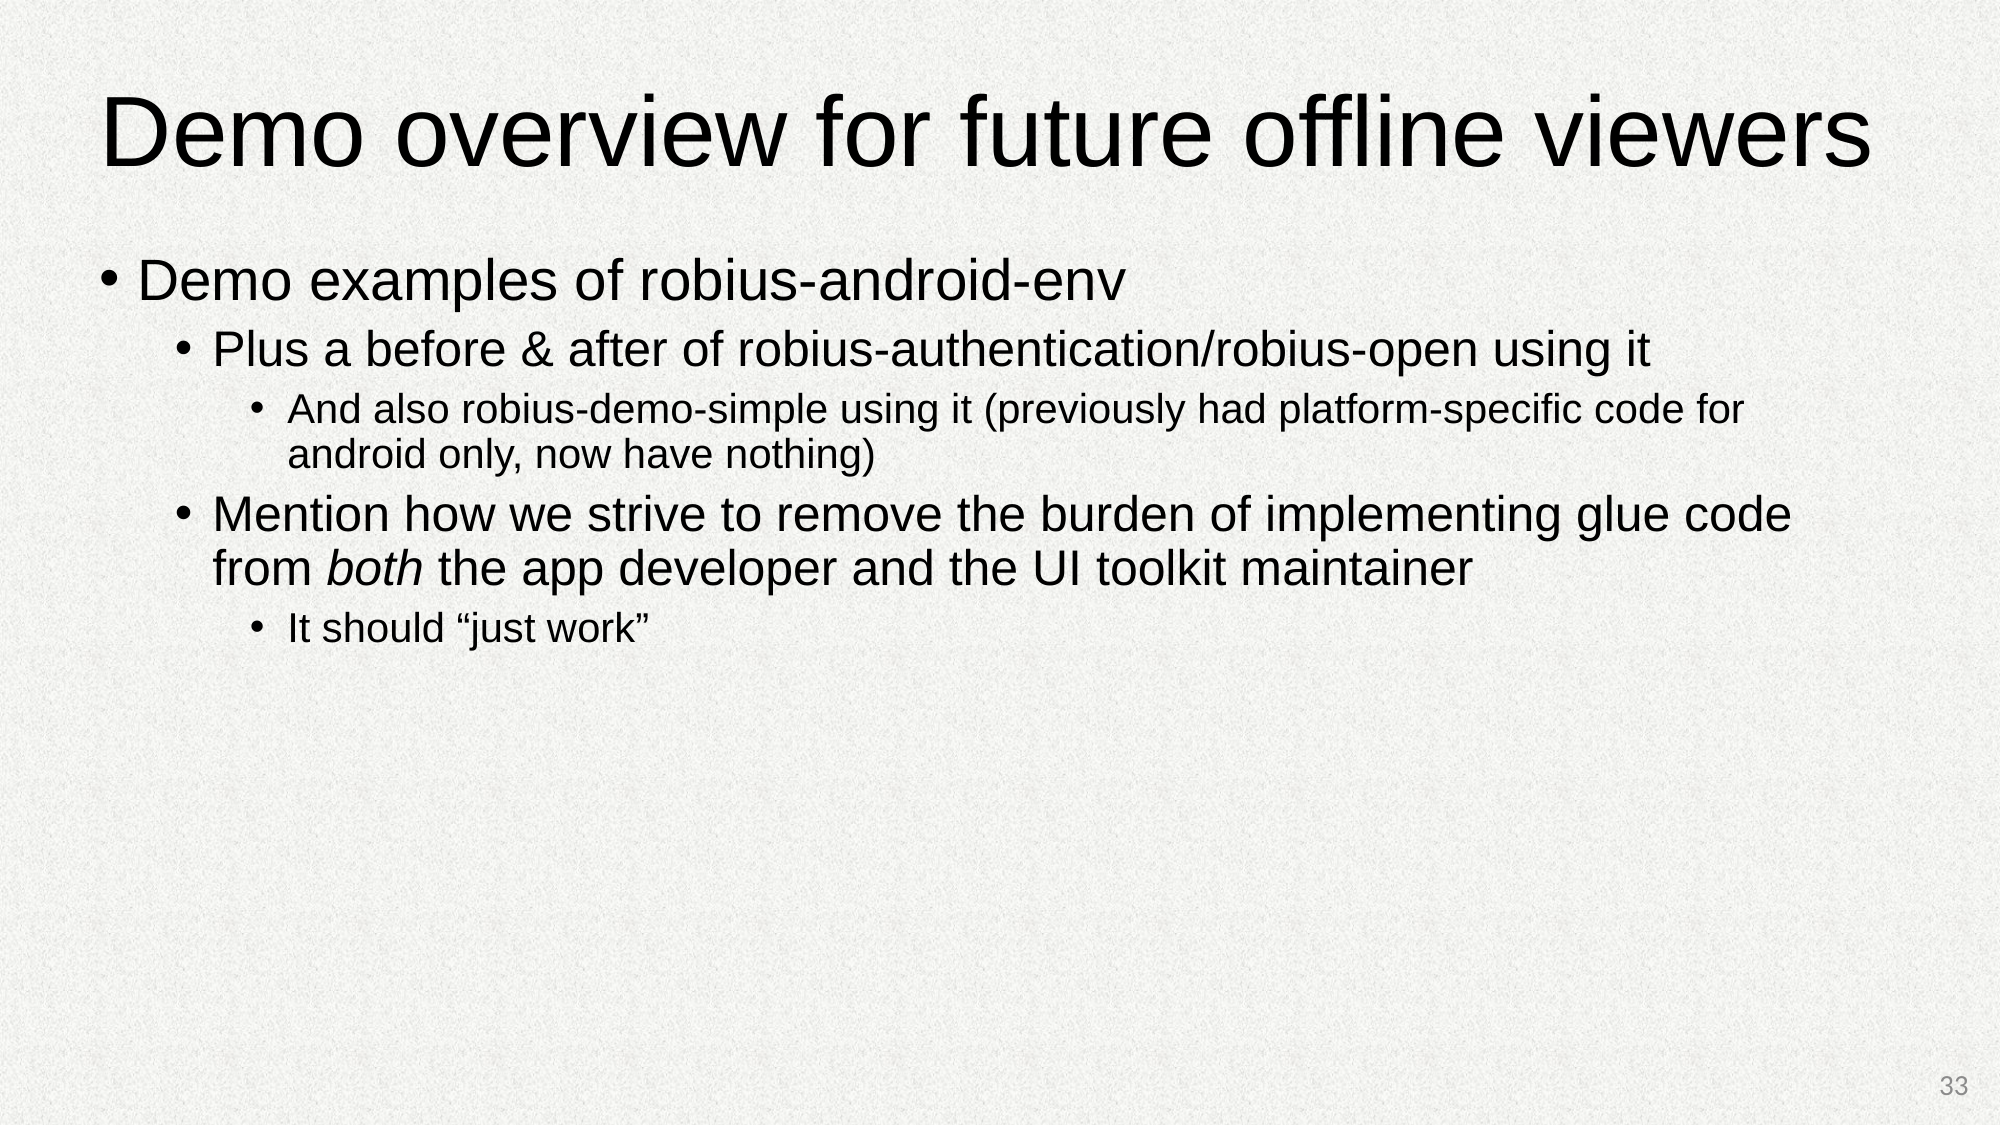

# Demo overview for future offline viewers
Demo examples of robius-android-env
Plus a before & after of robius-authentication/robius-open using it
And also robius-demo-simple using it (previously had platform-specific code for android only, now have nothing)
Mention how we strive to remove the burden of implementing glue code from both the app developer and the UI toolkit maintainer
It should “just work”

33